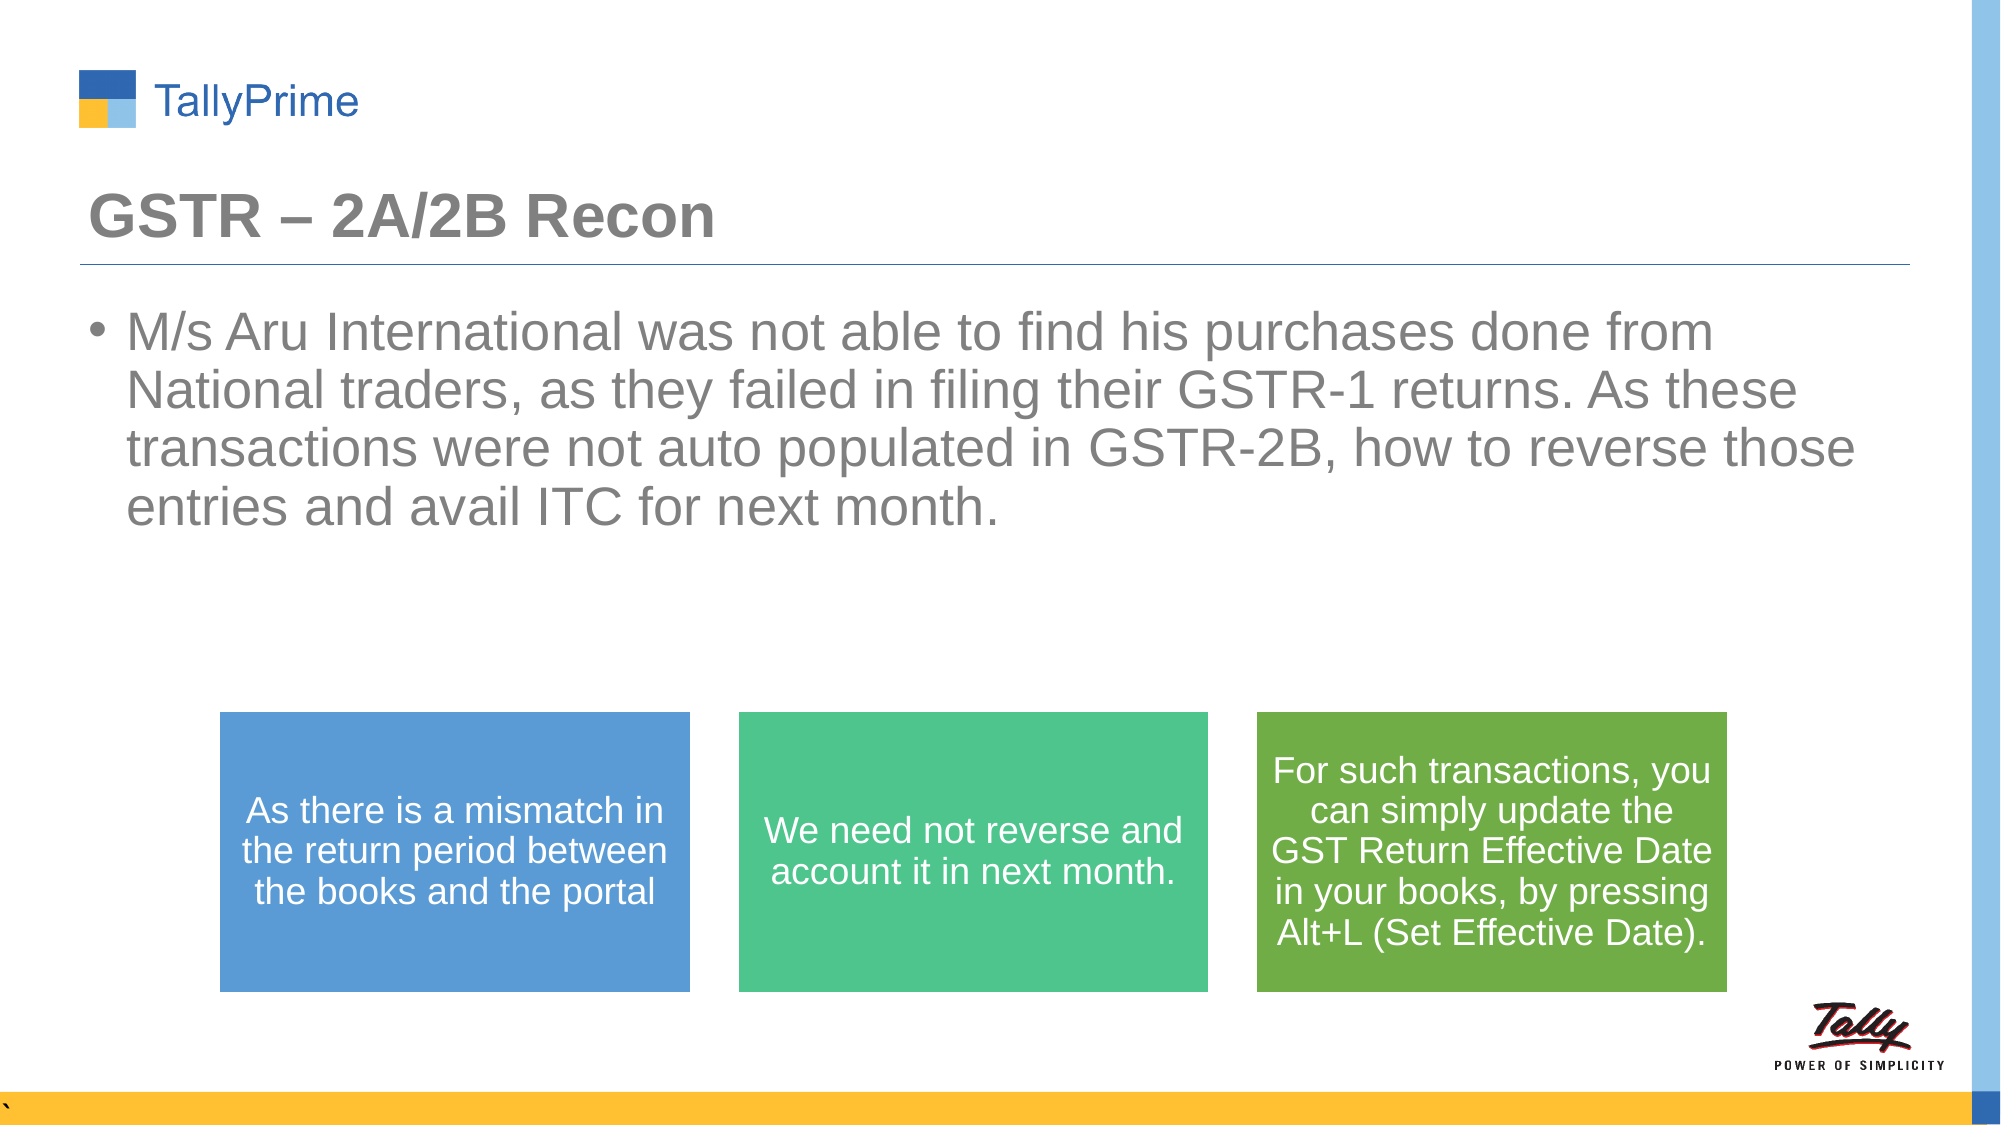

# GSTR – 2A/2B Recon
M/s Aru International was not able to find his purchases done from National traders, as they failed in filing their GSTR-1 returns. As these transactions were not auto populated in GSTR-2B, how to reverse those entries and avail ITC for next month.
As there is a mismatch in the return period between the books and the portal
We need not reverse and account it in next month.
For such transactions, you can simply update the GST Return Effective Date in your books, by pressing Alt+L (Set Effective Date).